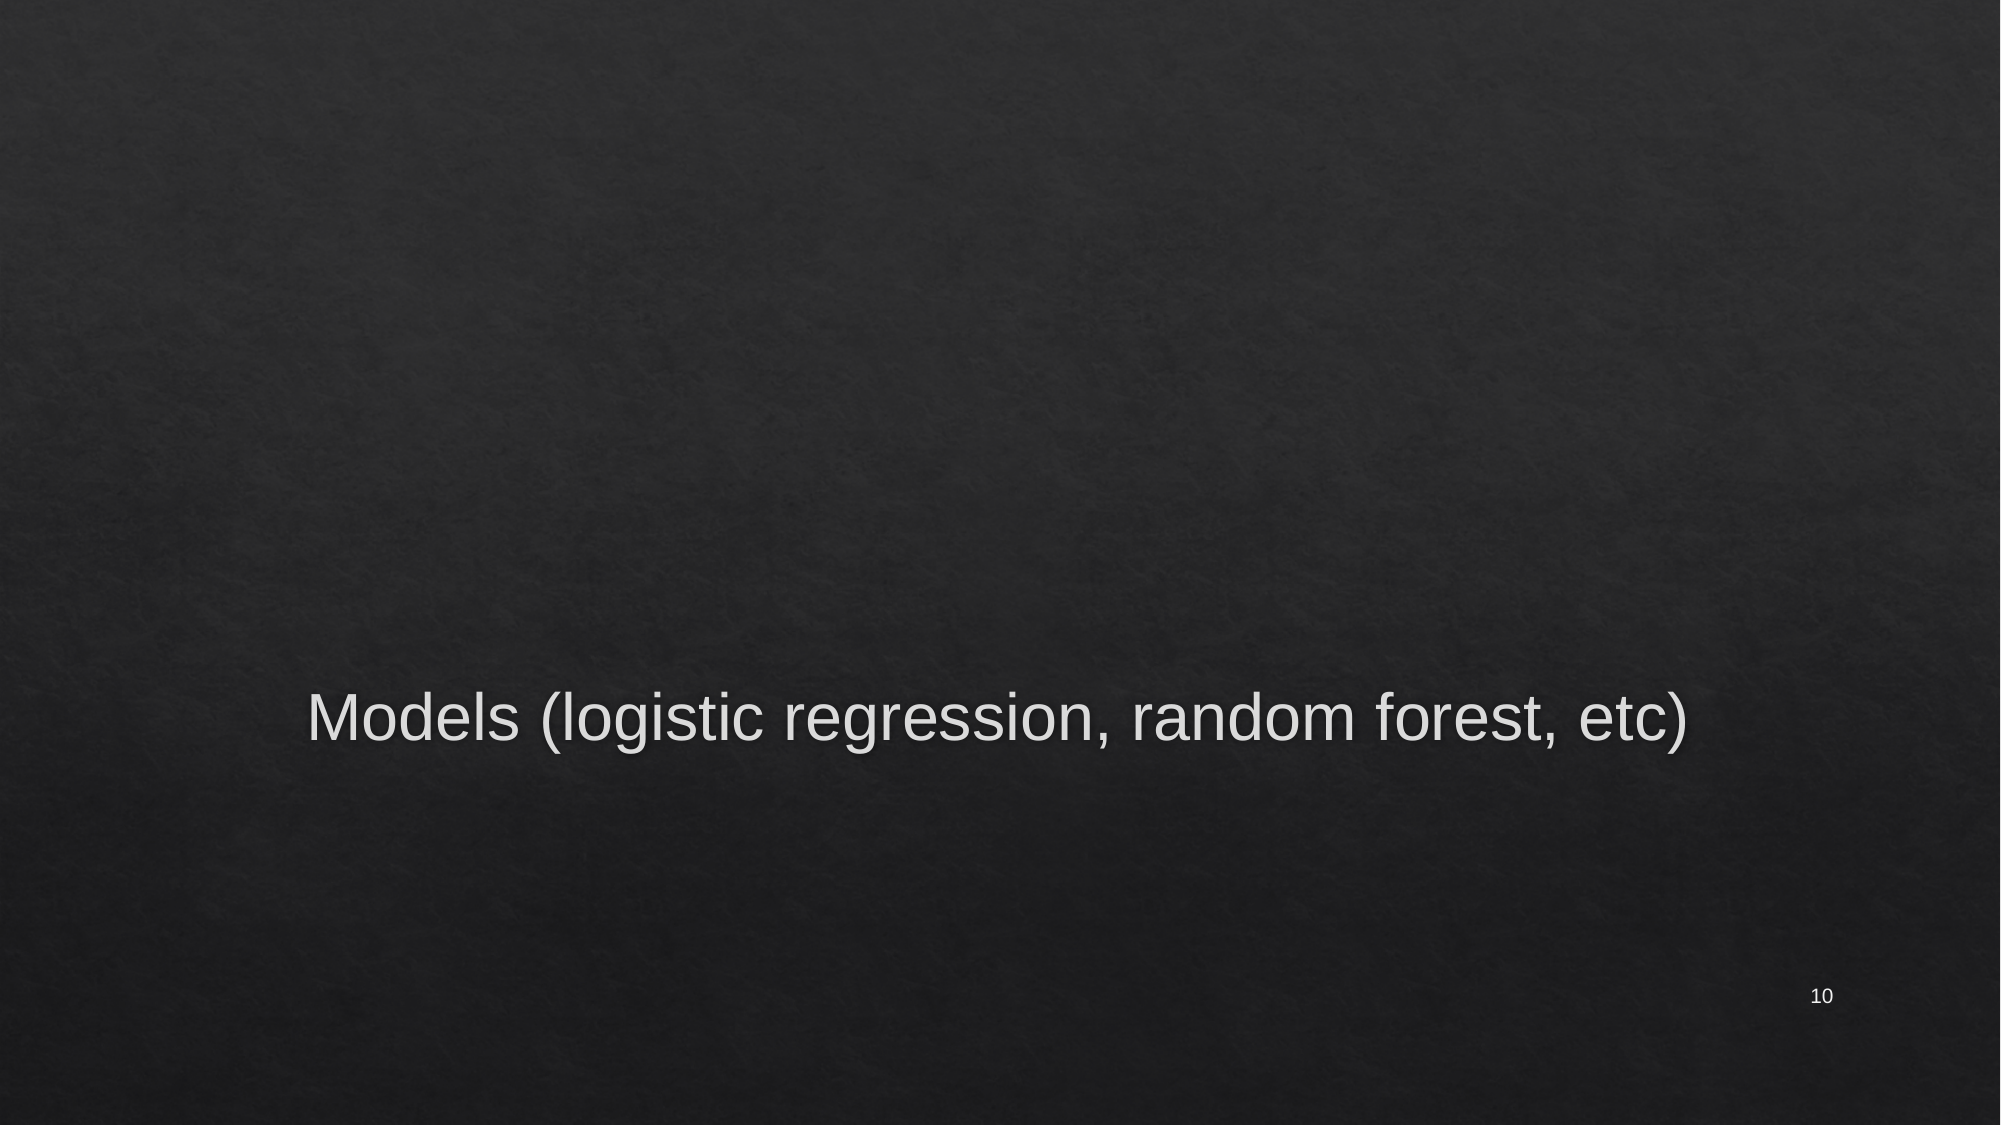

# Models (logistic regression, random forest, etc)

10